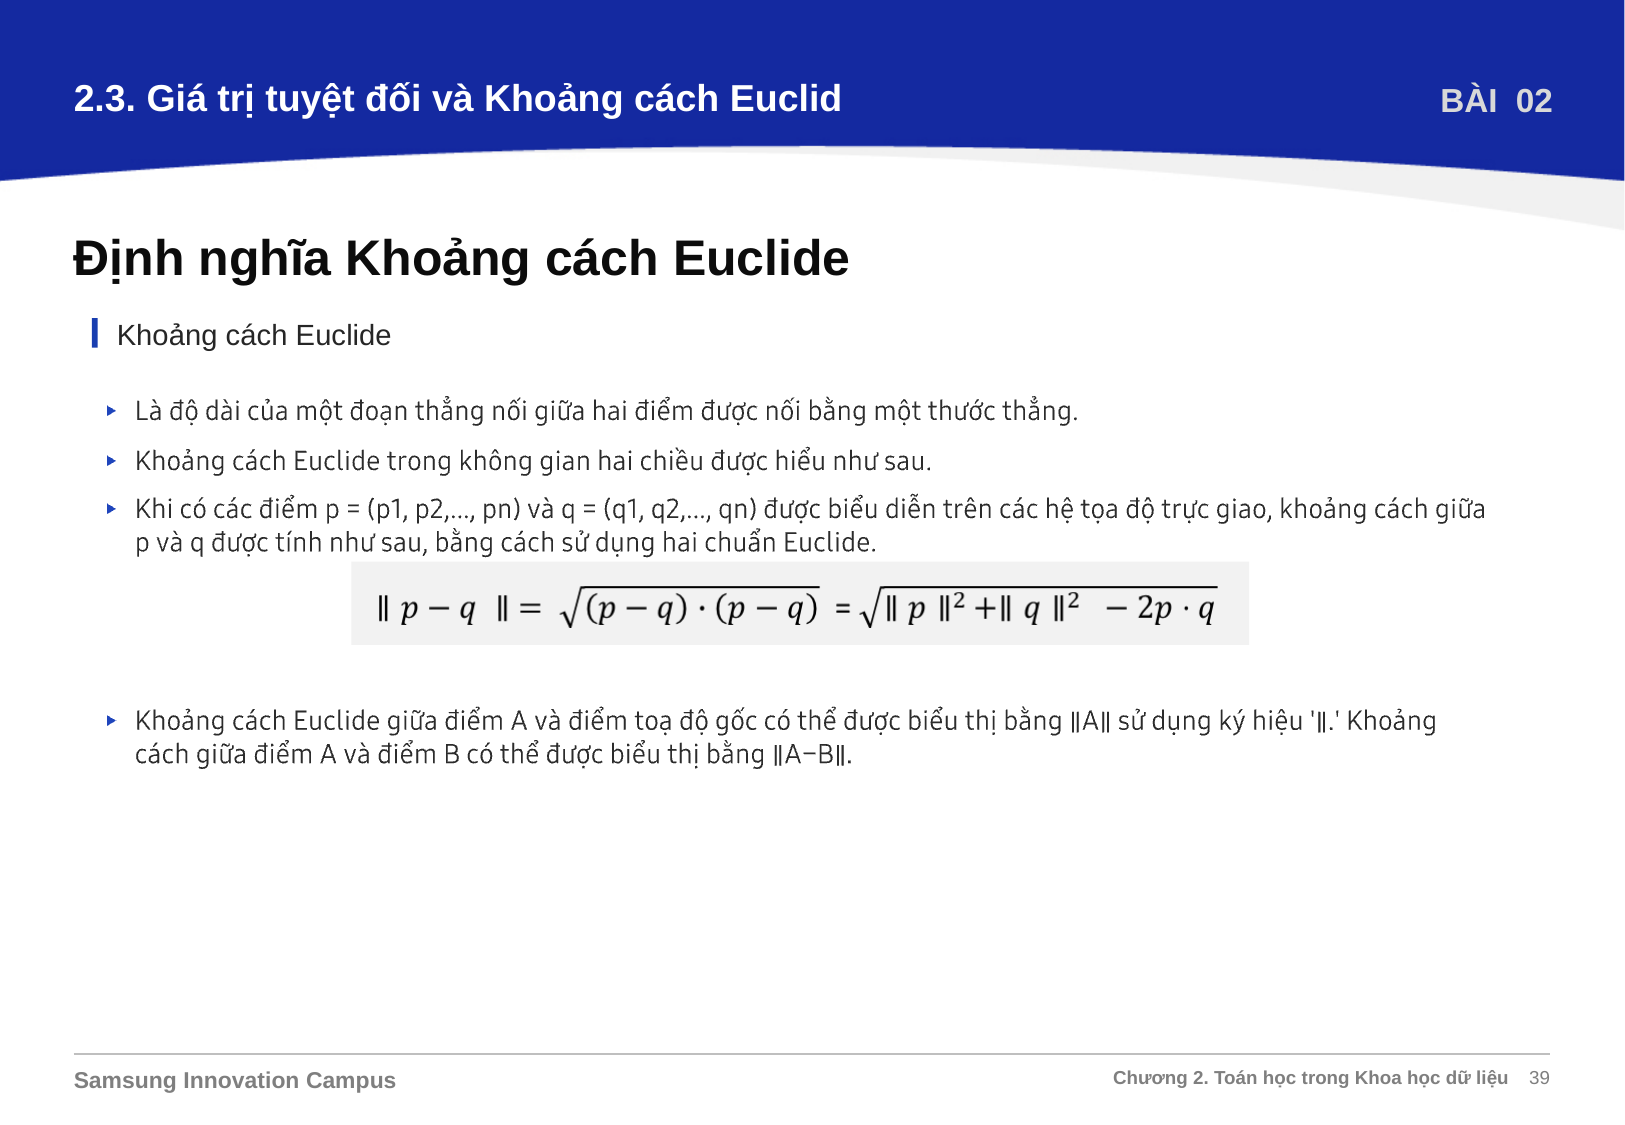

2.3. Giá trị tuyệt đối và Khoảng cách Euclid
BÀI  02
Định nghĩa Khoảng cách Euclide
Khoảng cách Euclide